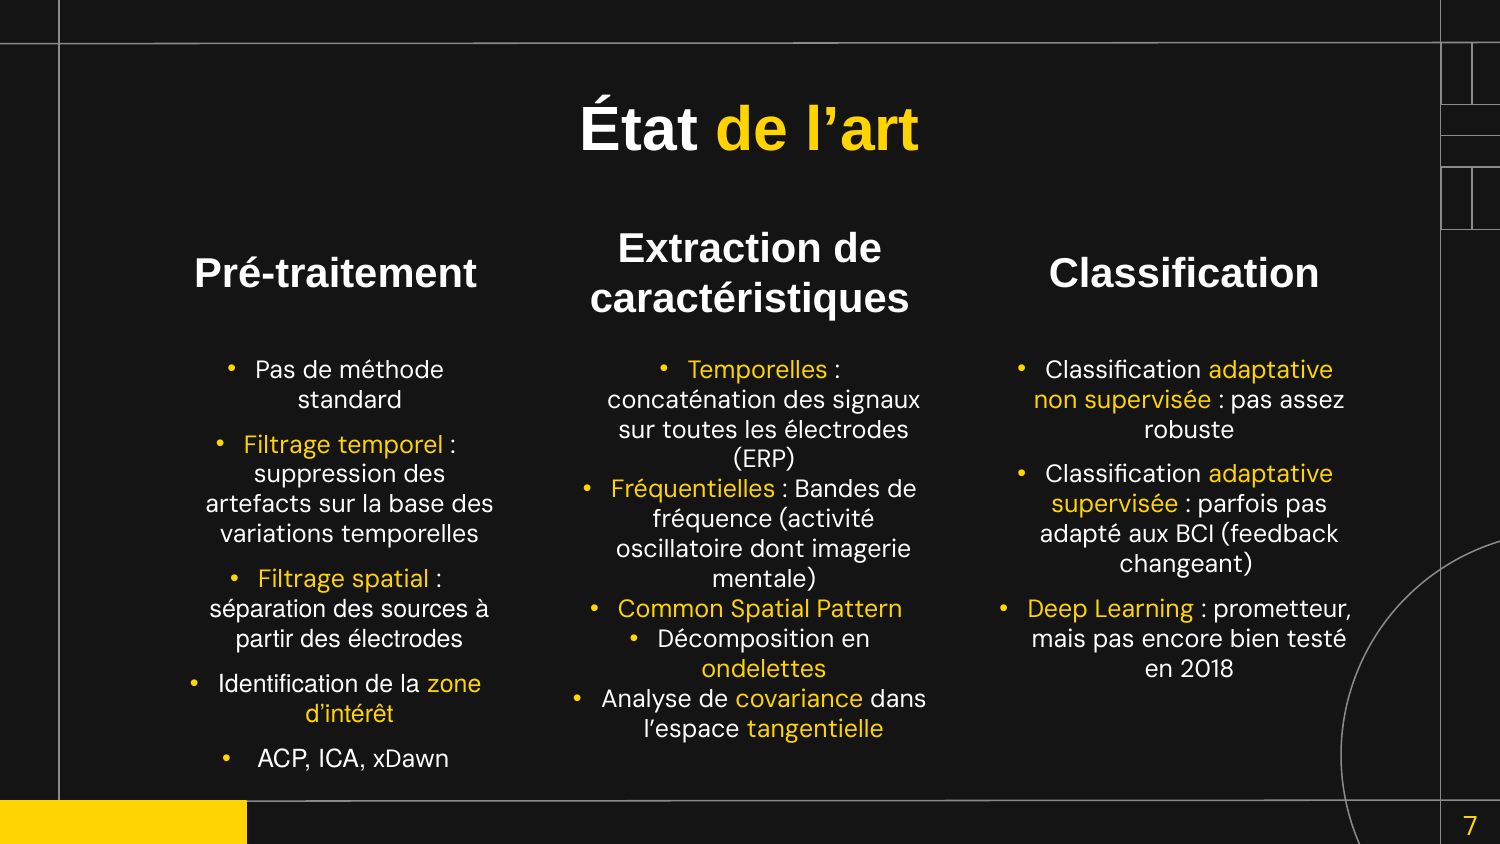

# État de l’art
Pré-traitement
Extraction de caractéristiques
Classification
Classification adaptative non supervisée : pas assez robuste

Classification adaptative supervisée : parfois pas adapté aux BCI (feedback changeant)

Deep Learning : prometteur, mais pas encore bien testé en 2018
Pas de méthode standard

Filtrage temporel : suppression des artefacts sur la base des variations temporelles

Filtrage spatial : séparation des sources à partir des électrodes

Identification de la zone d’intérêt

 ACP, ICA, xDawn
Temporelles : concaténation des signaux sur toutes les électrodes (ERP)
Fréquentielles : Bandes de fréquence (activité oscillatoire dont imagerie mentale)
Common Spatial Pattern
Décomposition en ondelettes
Analyse de covariance dans l’espace tangentielle

7